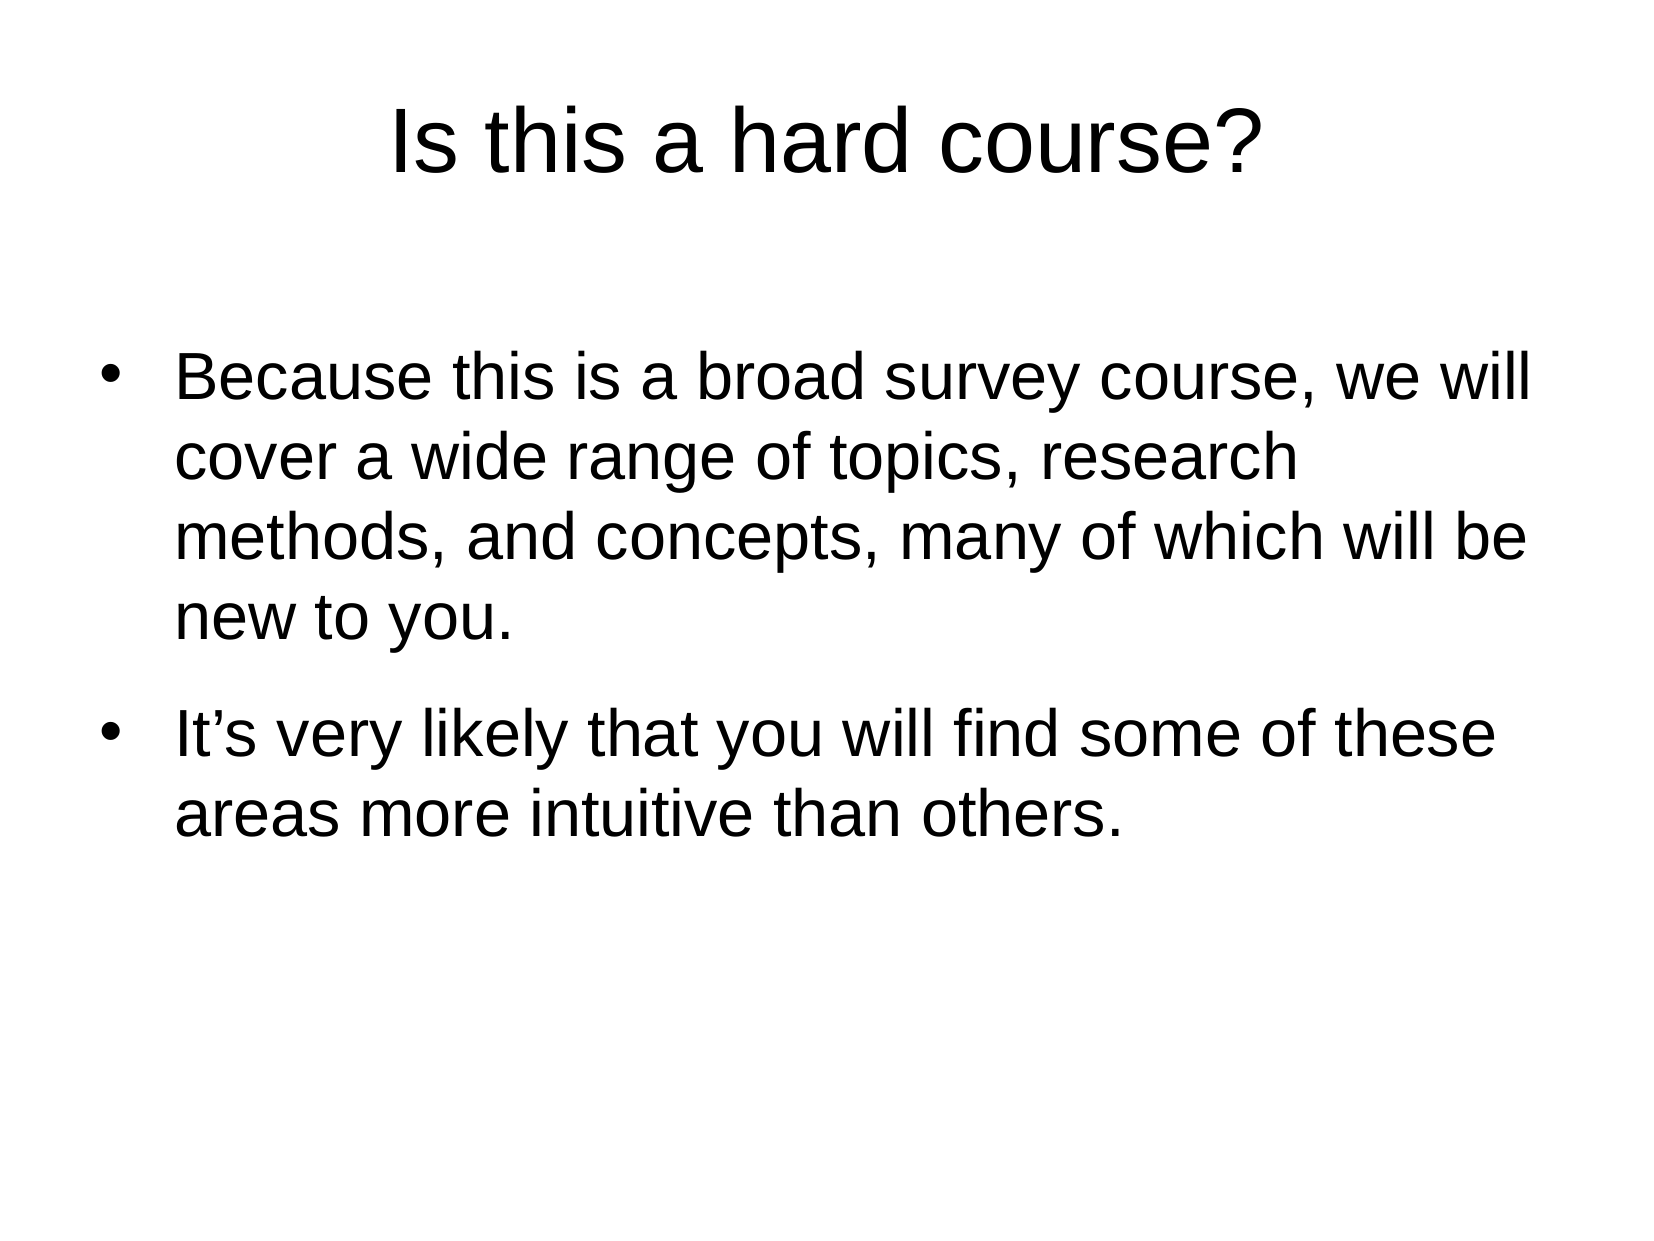

Is this a hard course?
Because this is a broad survey course, we will cover a wide range of topics, research methods, and concepts, many of which will be new to you.
It’s very likely that you will find some of these areas more intuitive than others.